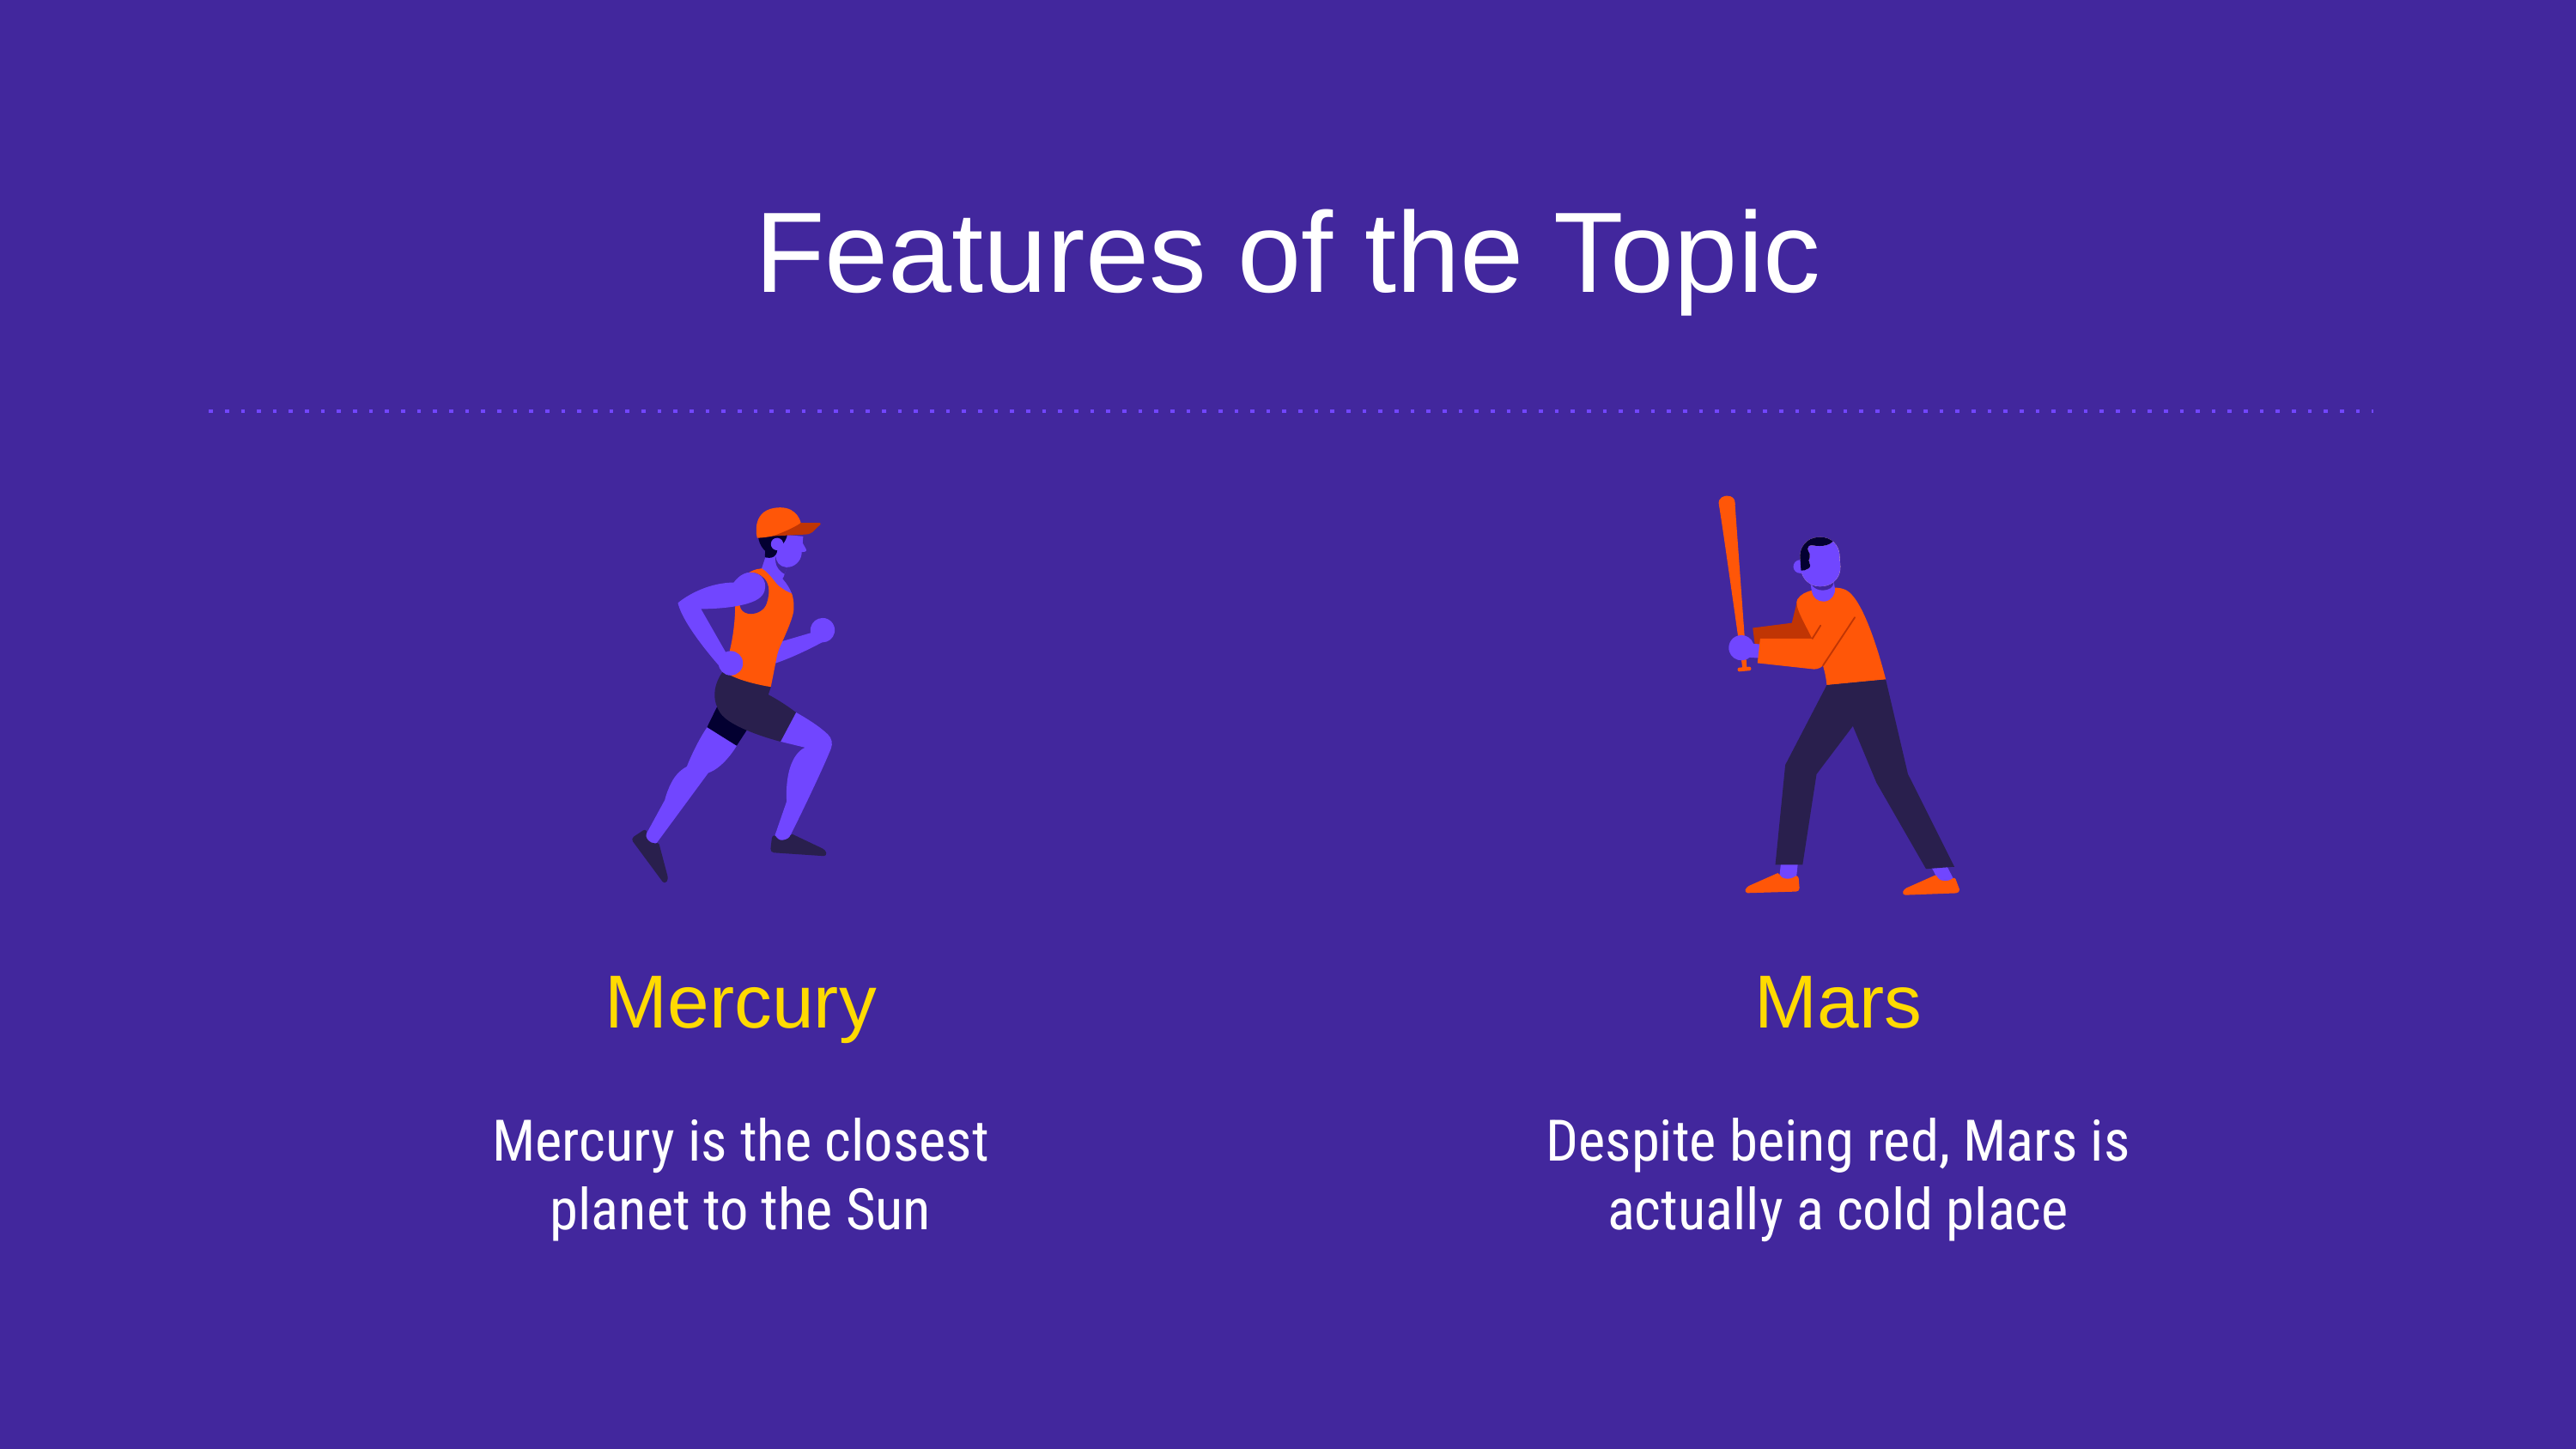

# Features of the Topic

Mercury
Mars
Mercury is the closest planet to the Sun
Despite being red, Mars is actually a cold place